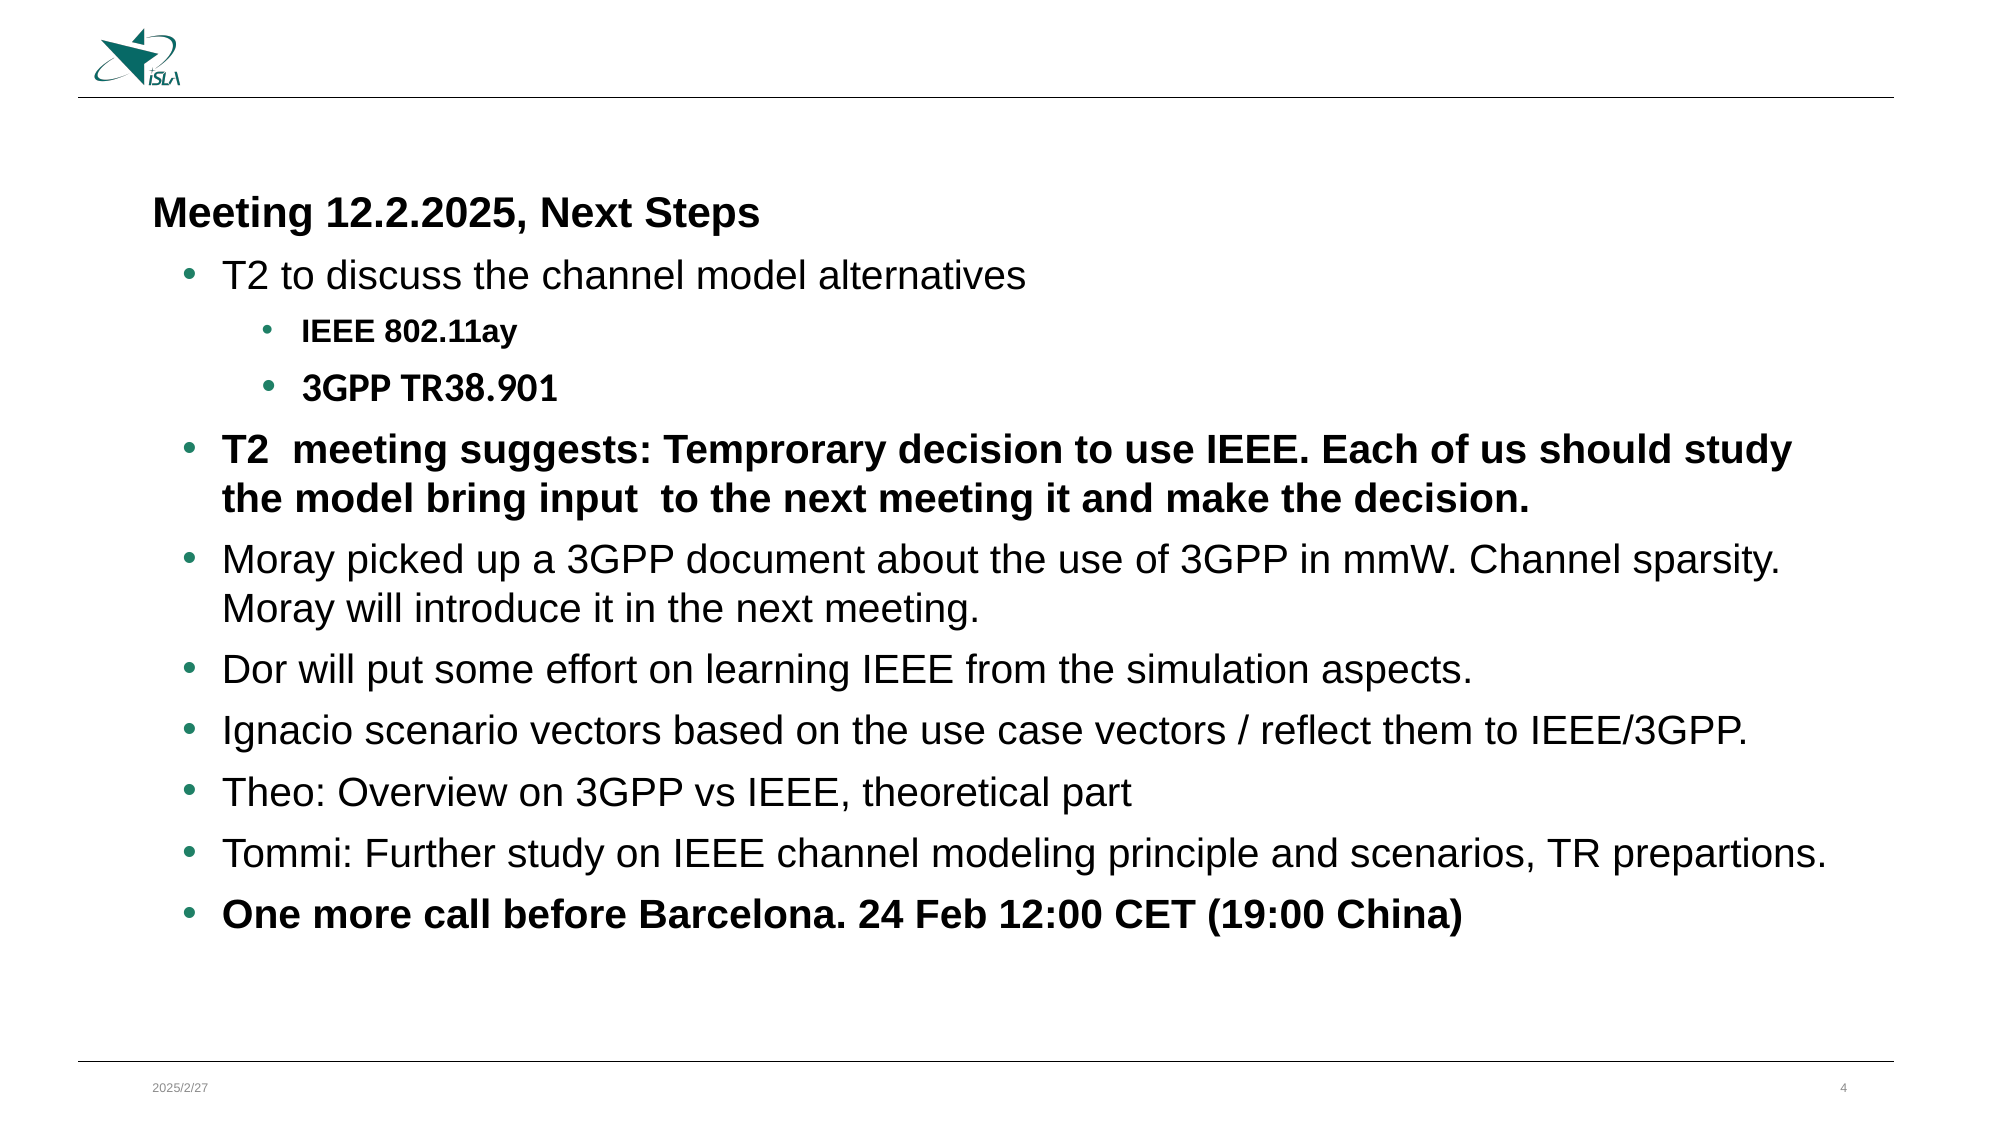

Meeting 12.2.2025, Next Steps
T2 to discuss the channel model alternatives
IEEE 802.11ay
3GPP TR38.901
T2  meeting suggests: Temprorary decision to use IEEE. Each of us should study the model bring input  to the next meeting it and make the decision.
Moray picked up a 3GPP document about the use of 3GPP in mmW. Channel sparsity. Moray will introduce it in the next meeting.
Dor will put some effort on learning IEEE from the simulation aspects.
Ignacio scenario vectors based on the use case vectors / reflect them to IEEE/3GPP.
Theo: Overview on 3GPP vs IEEE, theoretical part
Tommi: Further study on IEEE channel modeling principle and scenarios, TR prepartions.
One more call before Barcelona. 24 Feb 12:00 CET (19:00 China)

2025/2/27
4